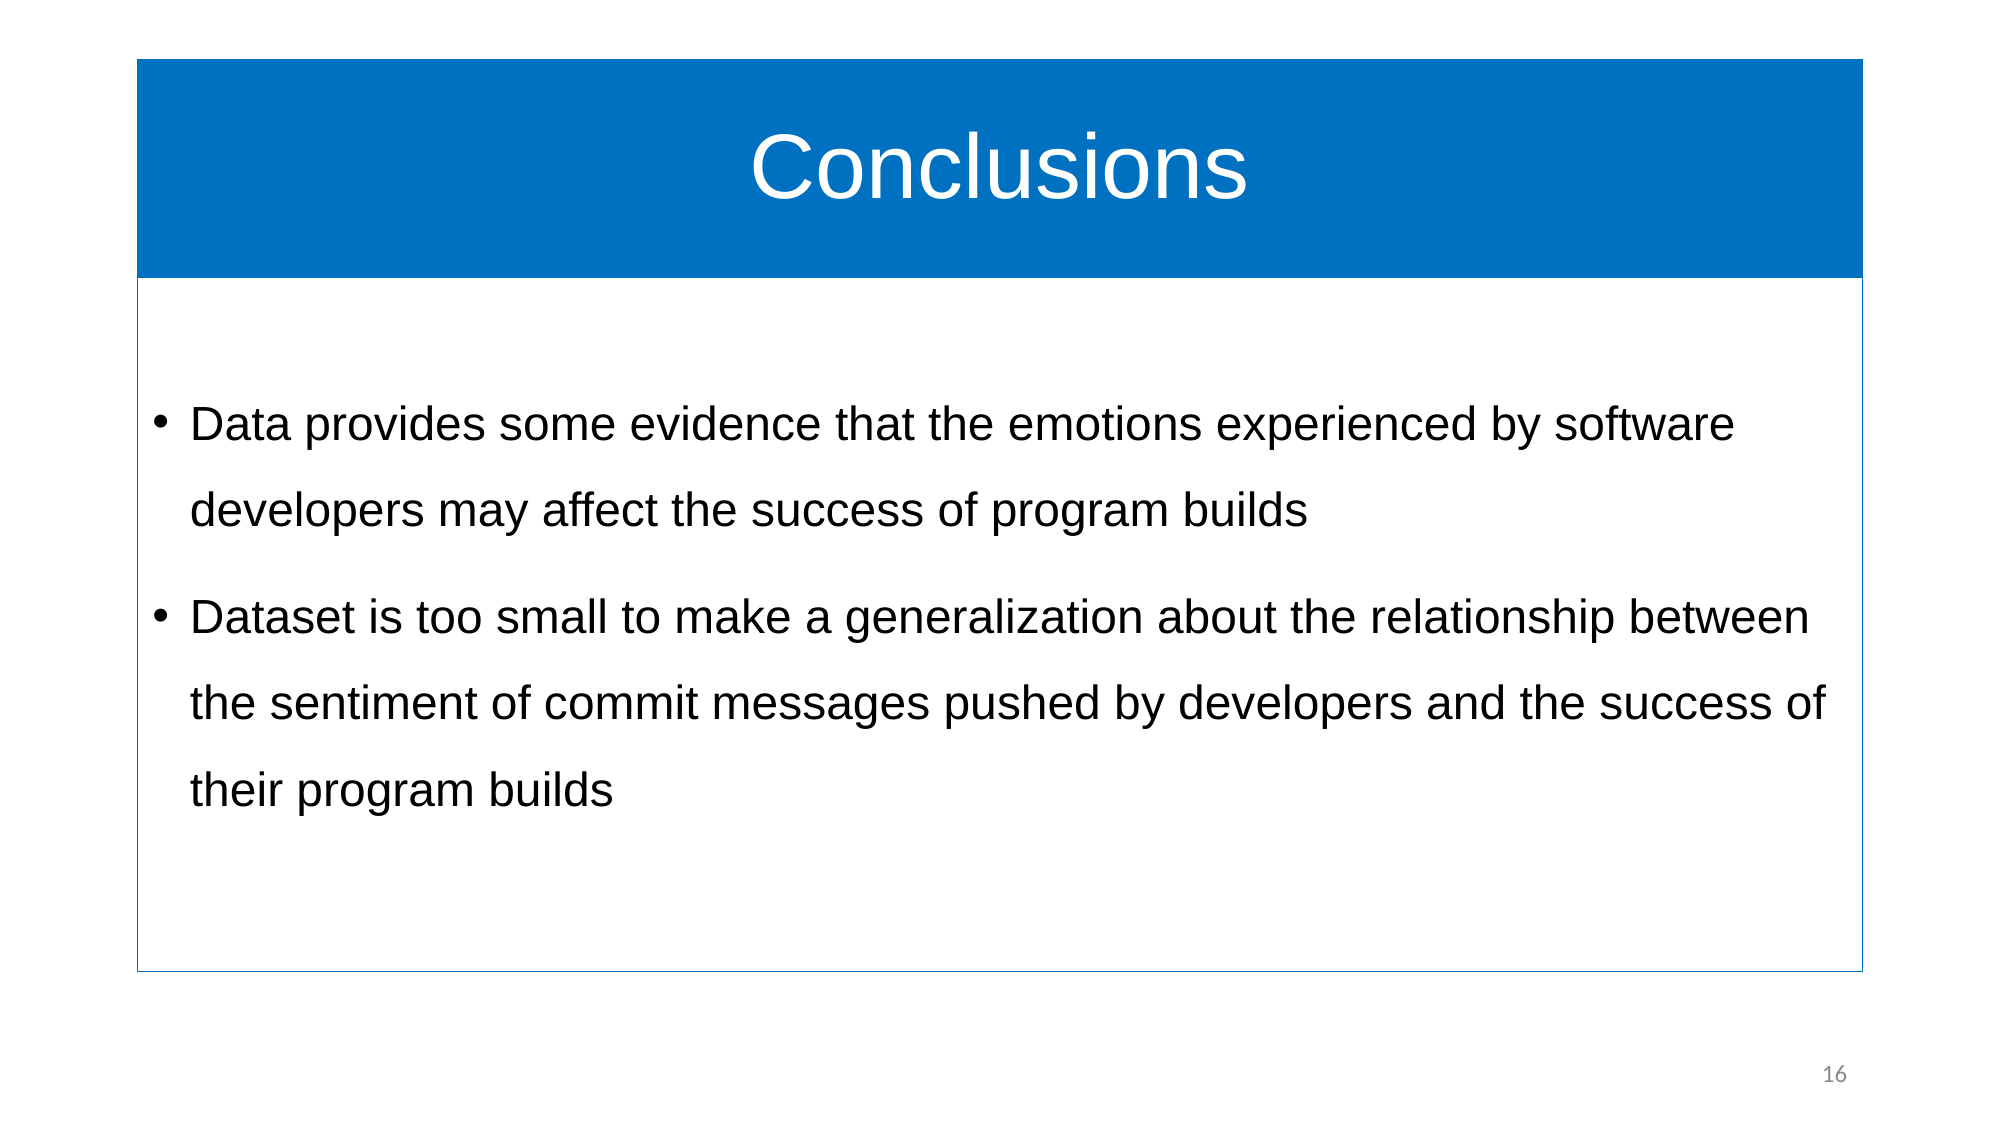

# Conclusions

Data provides some evidence that the emotions experienced by software developers may affect the success of program builds
Dataset is too small to make a generalization about the relationship between the sentiment of commit messages pushed by developers and the success of their program builds

16